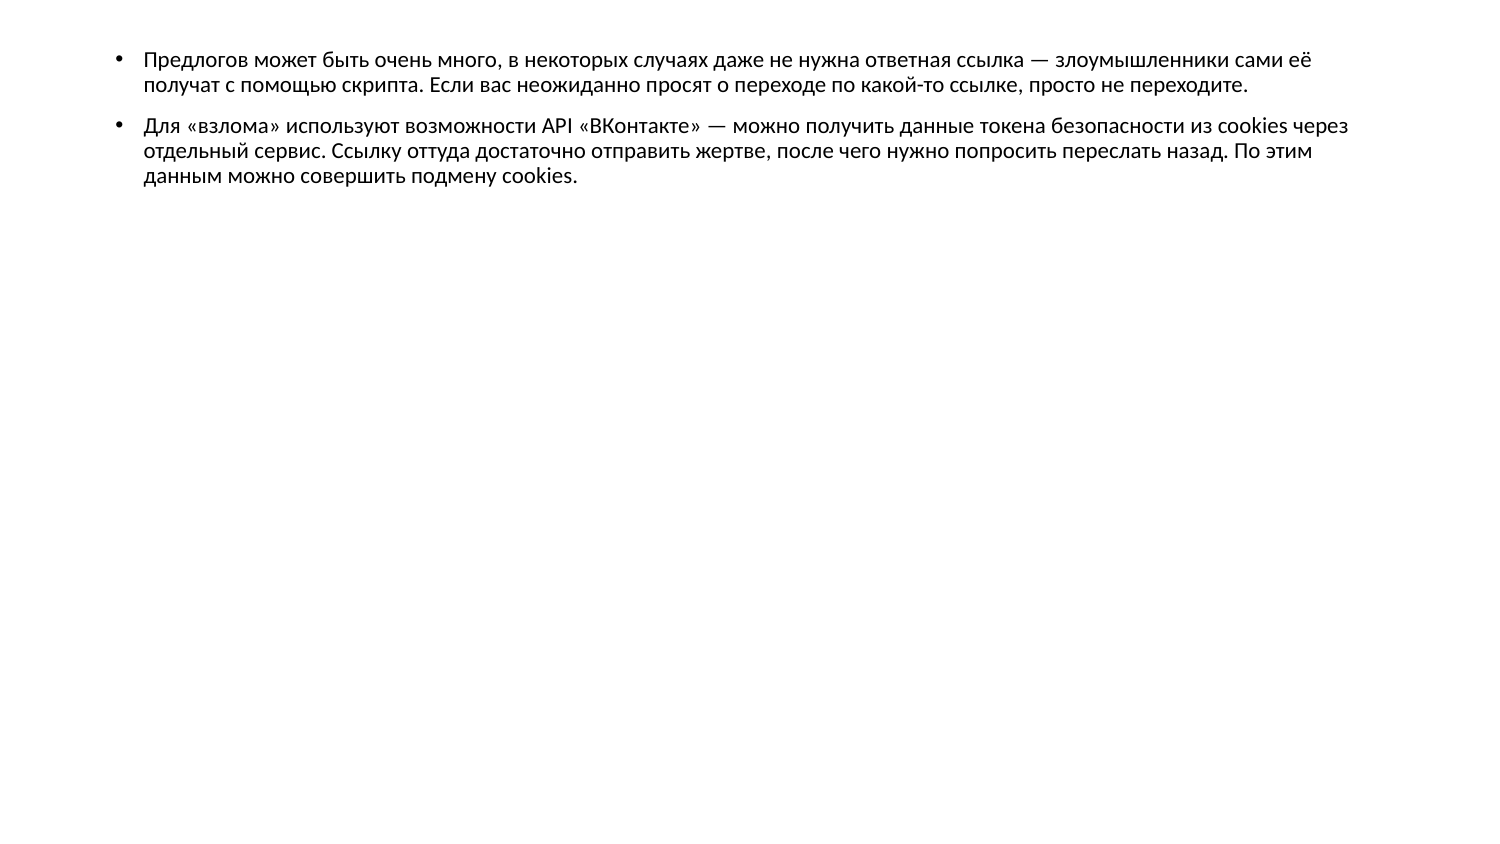

Предлогов может быть очень много, в некоторых случаях даже не нужна ответная ссылка — злоумышленники сами её получат с помощью скрипта. Если вас неожиданно просят о переходе по какой-то ссылке, просто не переходите.
Для «взлома» используют возможности API «ВКонтакте» — можно получить данные токена безопасности из cookies через отдельный сервис. Ссылку оттуда достаточно отправить жертве, после чего нужно попросить переслать назад. По этим данным можно совершить подмену cookies.